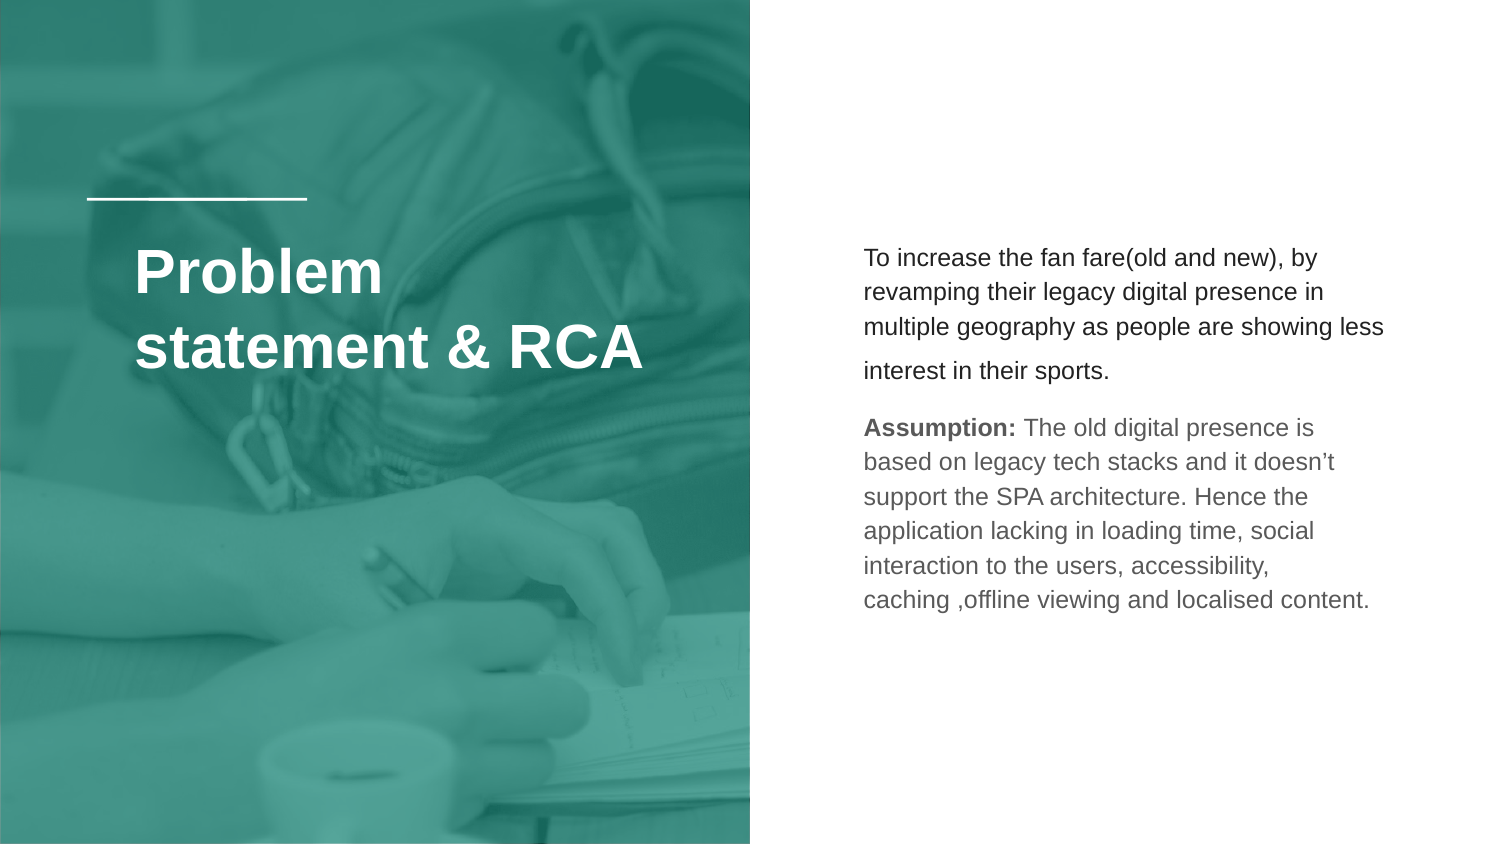

# Problem statement & RCA
To increase the fan fare(old and new), by revamping their legacy digital presence in multiple geography as people are showing less interest in their sports.
Assumption: The old digital presence is based on legacy tech stacks and it doesn’t support the SPA architecture. Hence the application lacking in loading time, social interaction to the users, accessibility, caching ,offline viewing and localised content.